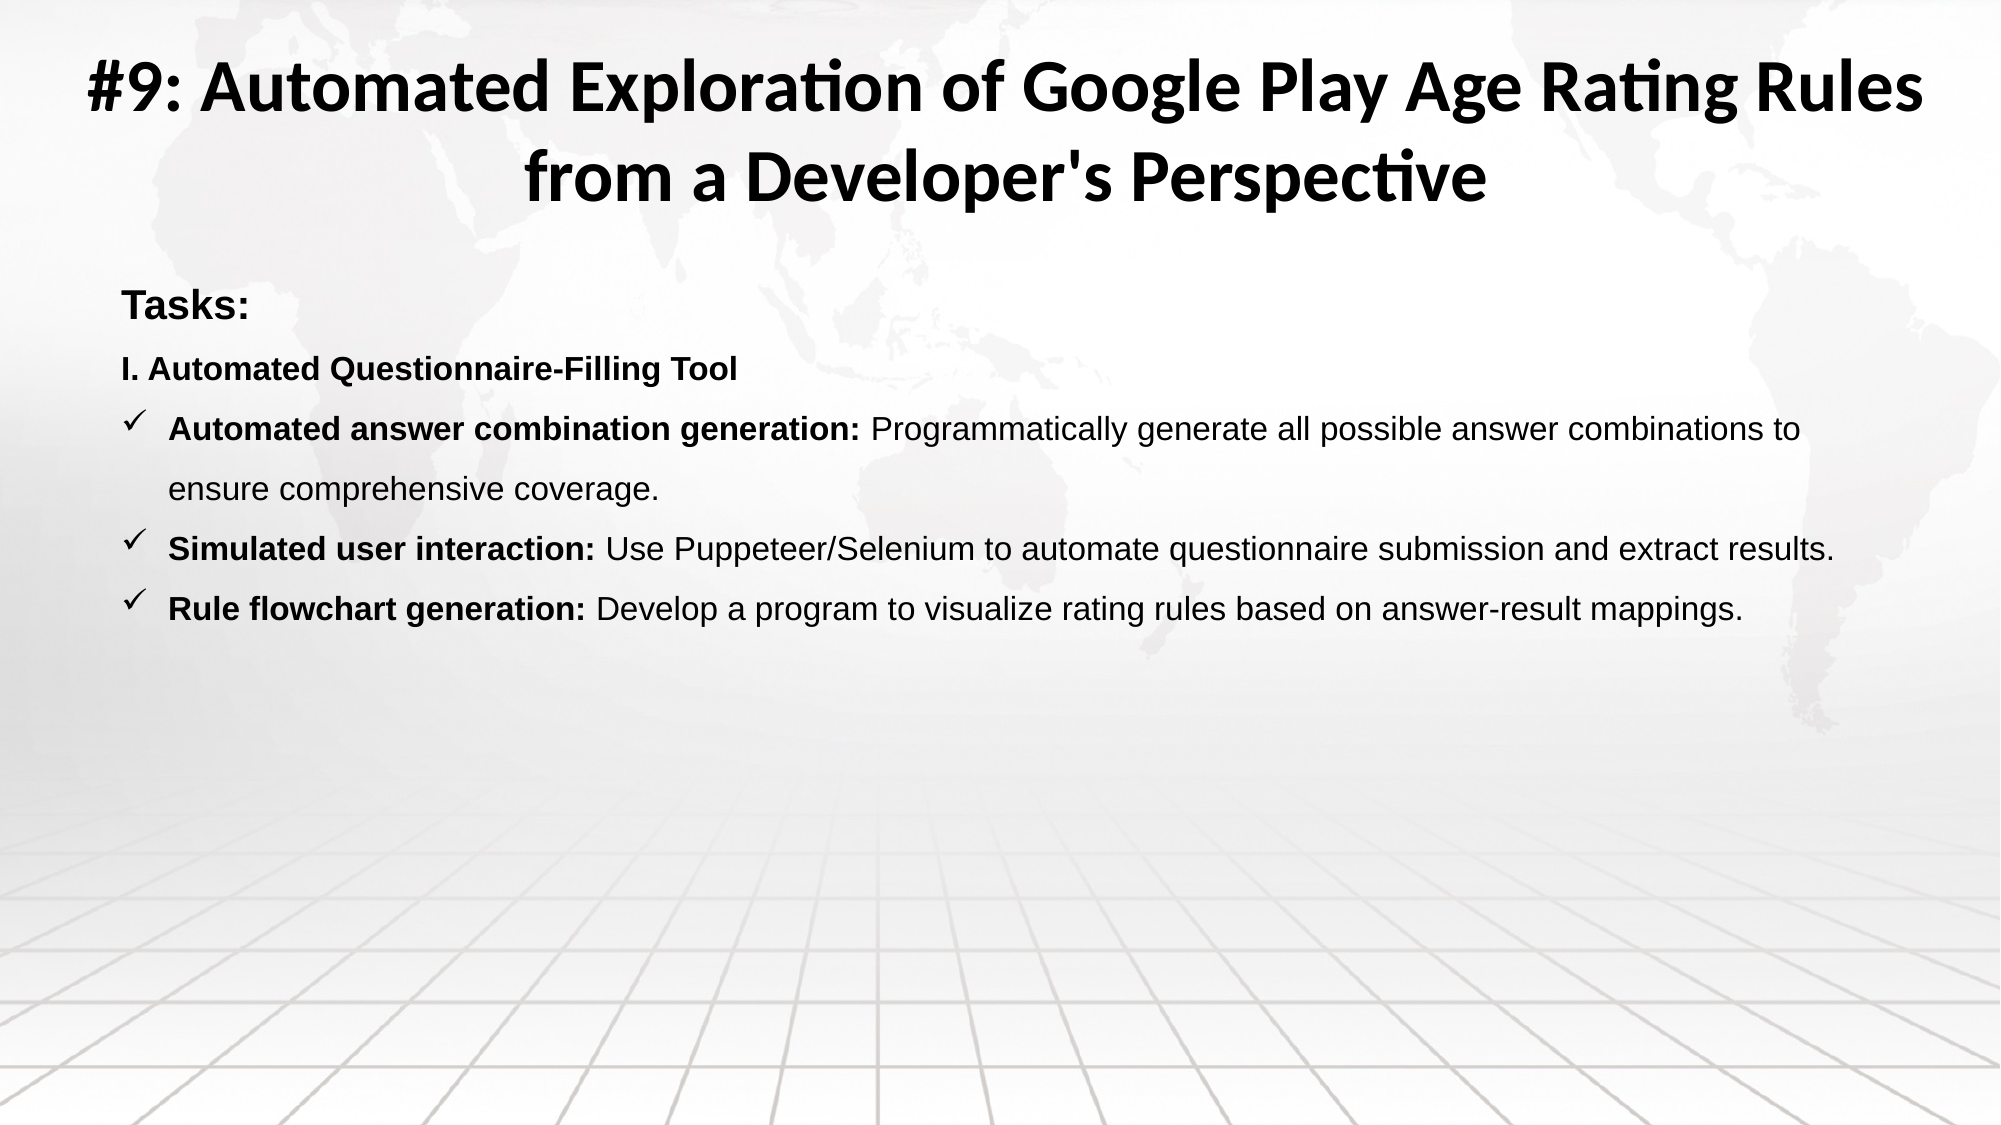

#9: Automated Exploration of Google Play Age Rating Rules from a Developer's Perspective
Tasks:
I. Automated Questionnaire-Filling Tool
Automated answer combination generation: Programmatically generate all possible answer combinations to ensure comprehensive coverage.
Simulated user interaction: Use Puppeteer/Selenium to automate questionnaire submission and extract results.
Rule flowchart generation: Develop a program to visualize rating rules based on answer-result mappings.